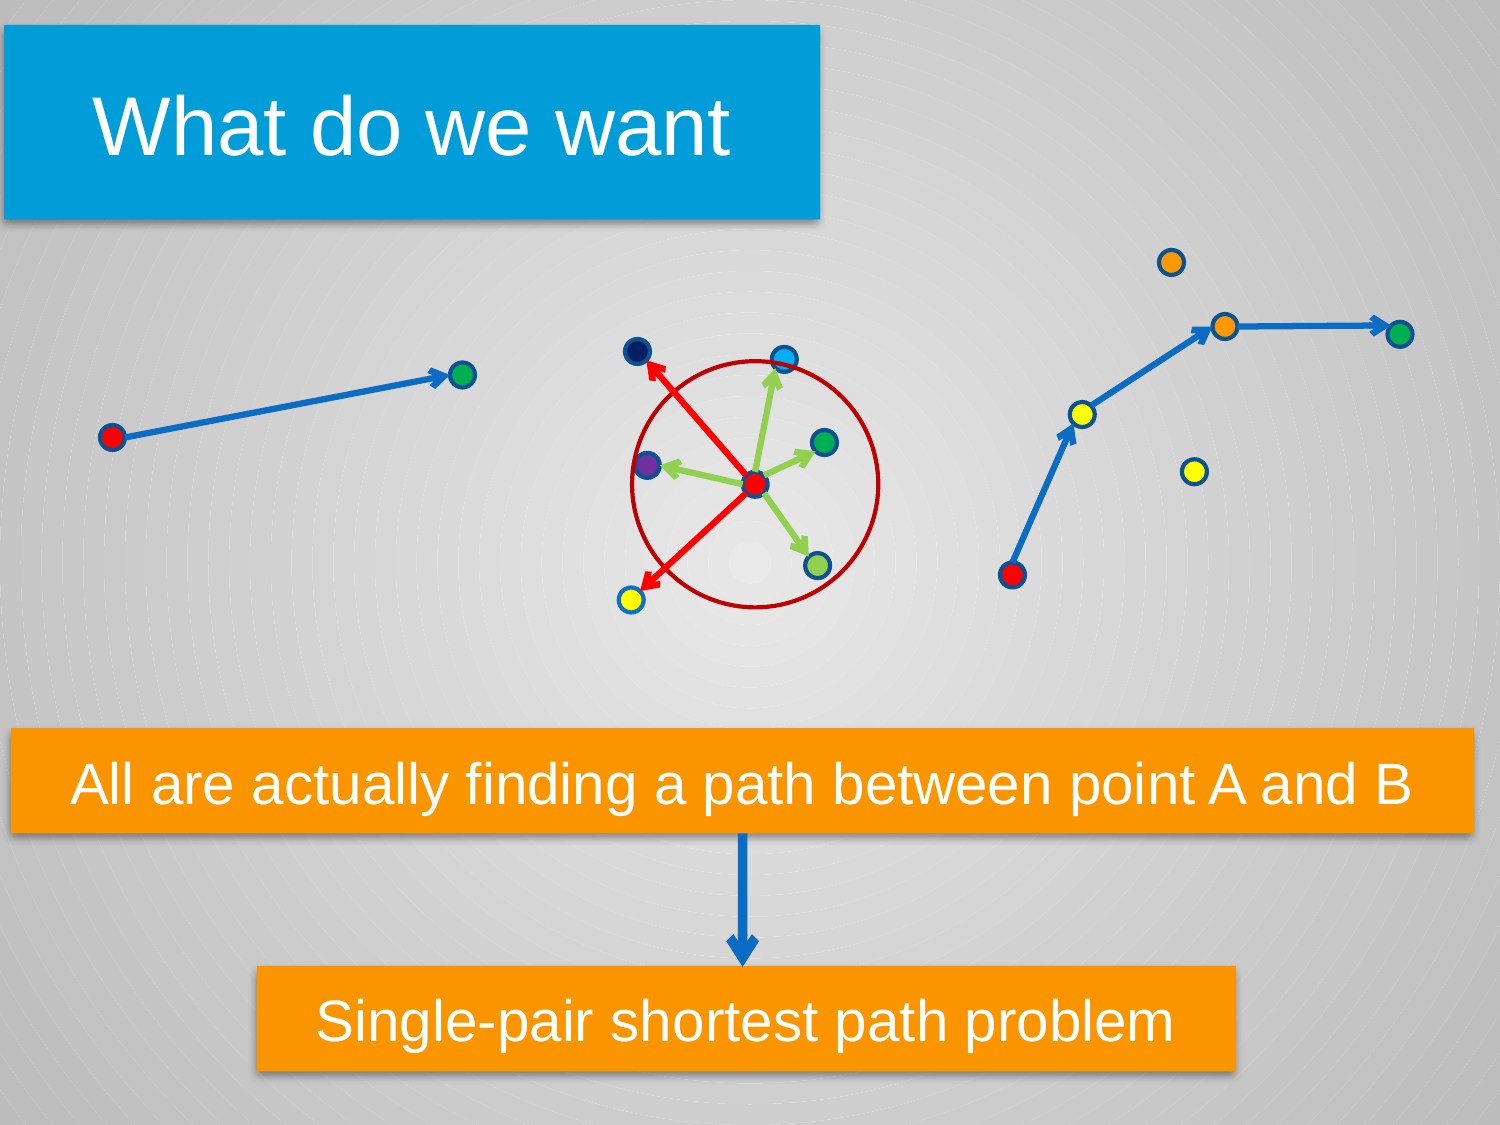

What do we want

All are actually finding a path between point A and B
Single-pair shortest path problem